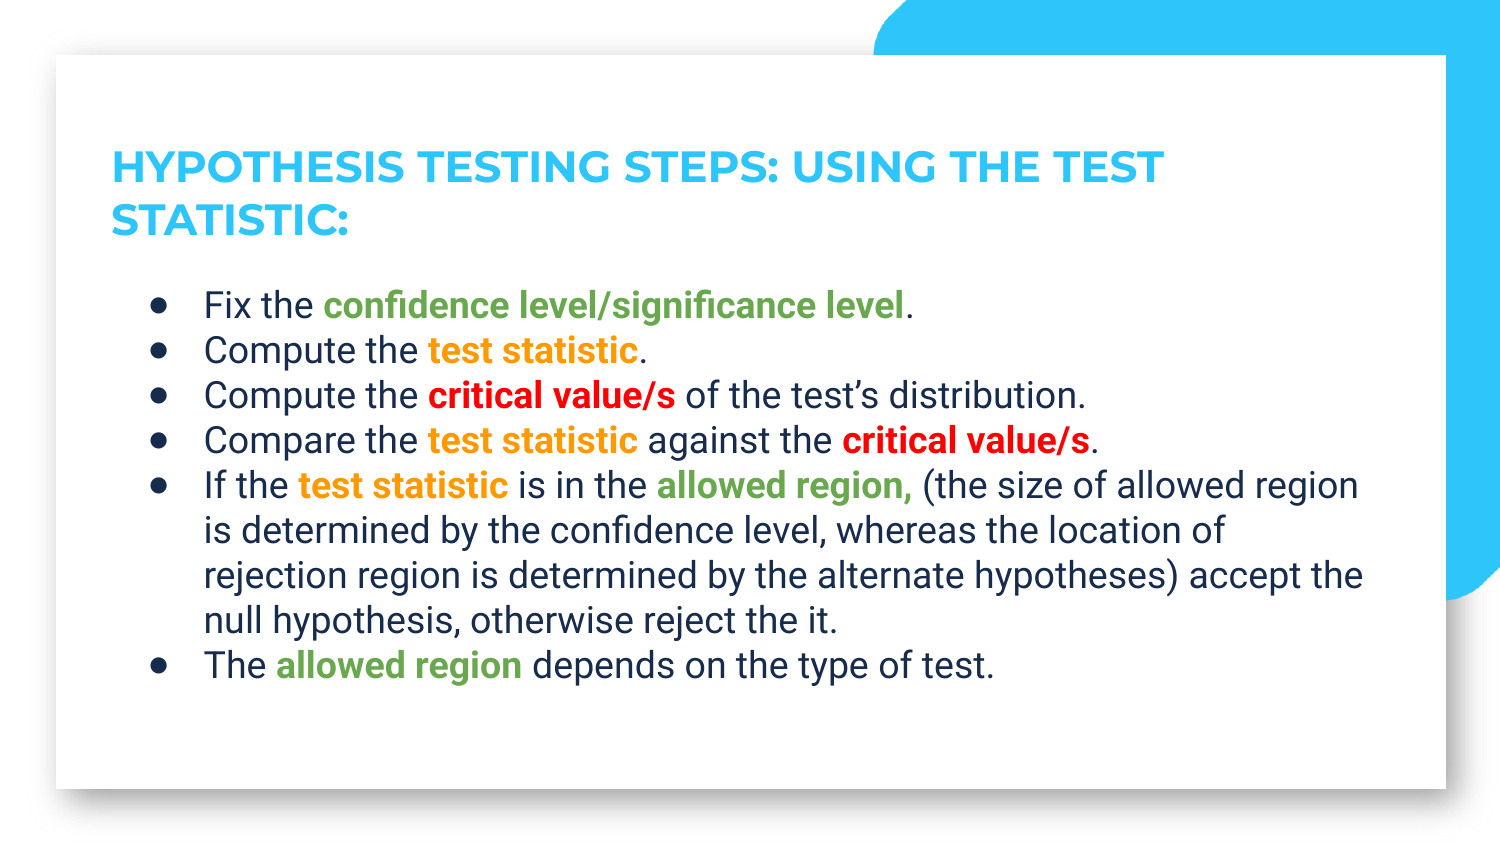

HYPOTHESIS TESTING STEPS: USING THE TEST STATISTIC:
Fix the confidence level/significance level.
Compute the test statistic.
Compute the critical value/s of the test’s distribution.
Compare the test statistic against the critical value/s.
If the test statistic is in the allowed region, (the size of allowed region is determined by the confidence level, whereas the location of rejection region is determined by the alternate hypotheses) accept the null hypothesis, otherwise reject the it.
The allowed region depends on the type of test.